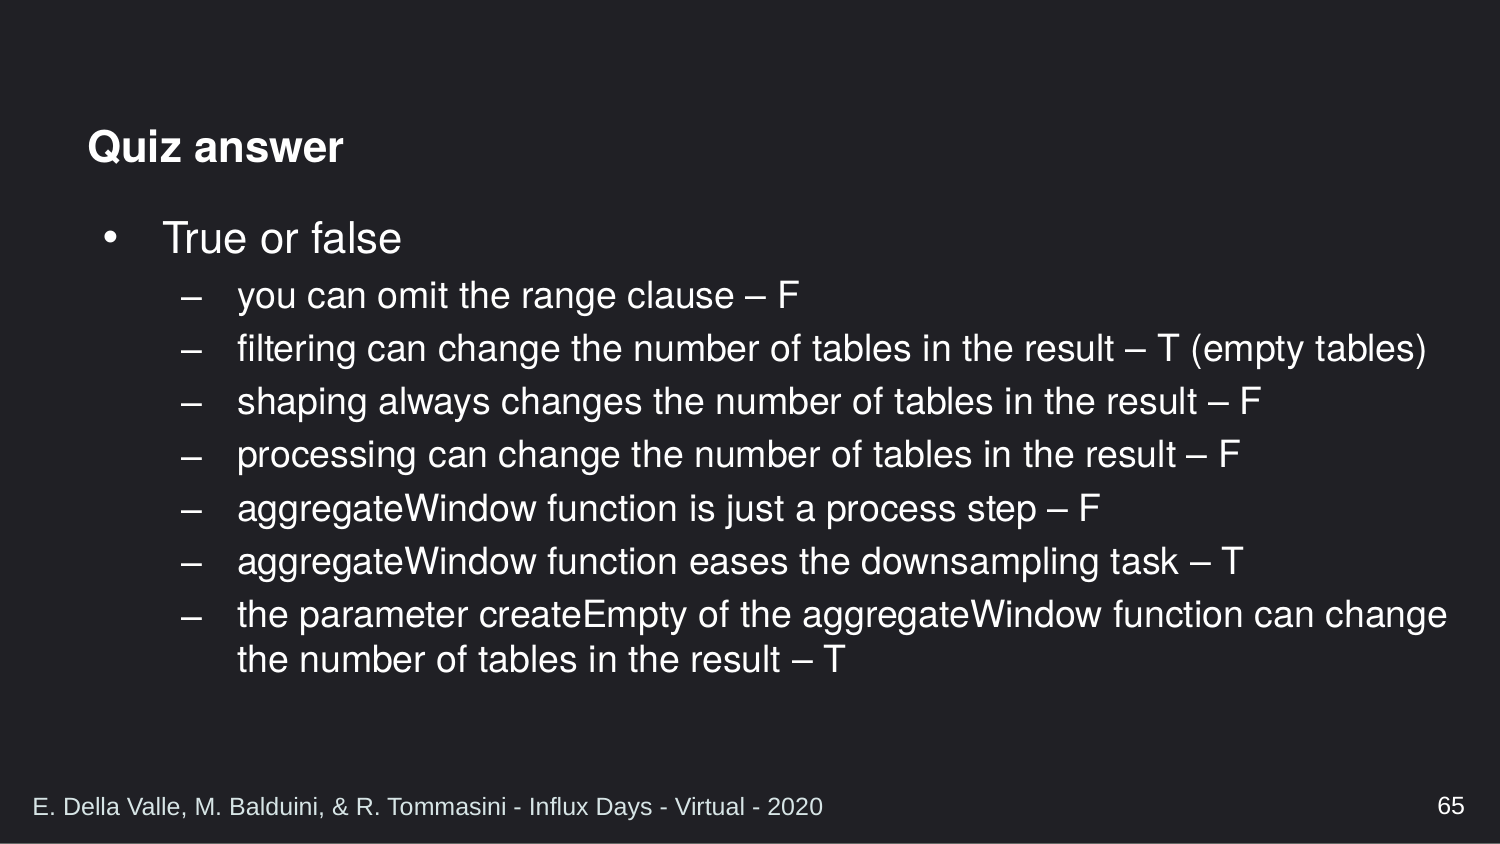

# Quiz answer
True or false
you can omit the range clause – F
filtering can change the number of tables in the result – T (empty tables)
shaping always changes the number of tables in the result – F
processing can change the number of tables in the result – F
aggregateWindow function is just a process step – F
aggregateWindow function eases the downsampling task – T
the parameter createEmpty of the aggregateWindow function can change the number of tables in the result – T

65
E. Della Valle, M. Balduini, & R. Tommasini - Influx Days - Virtual - 2020